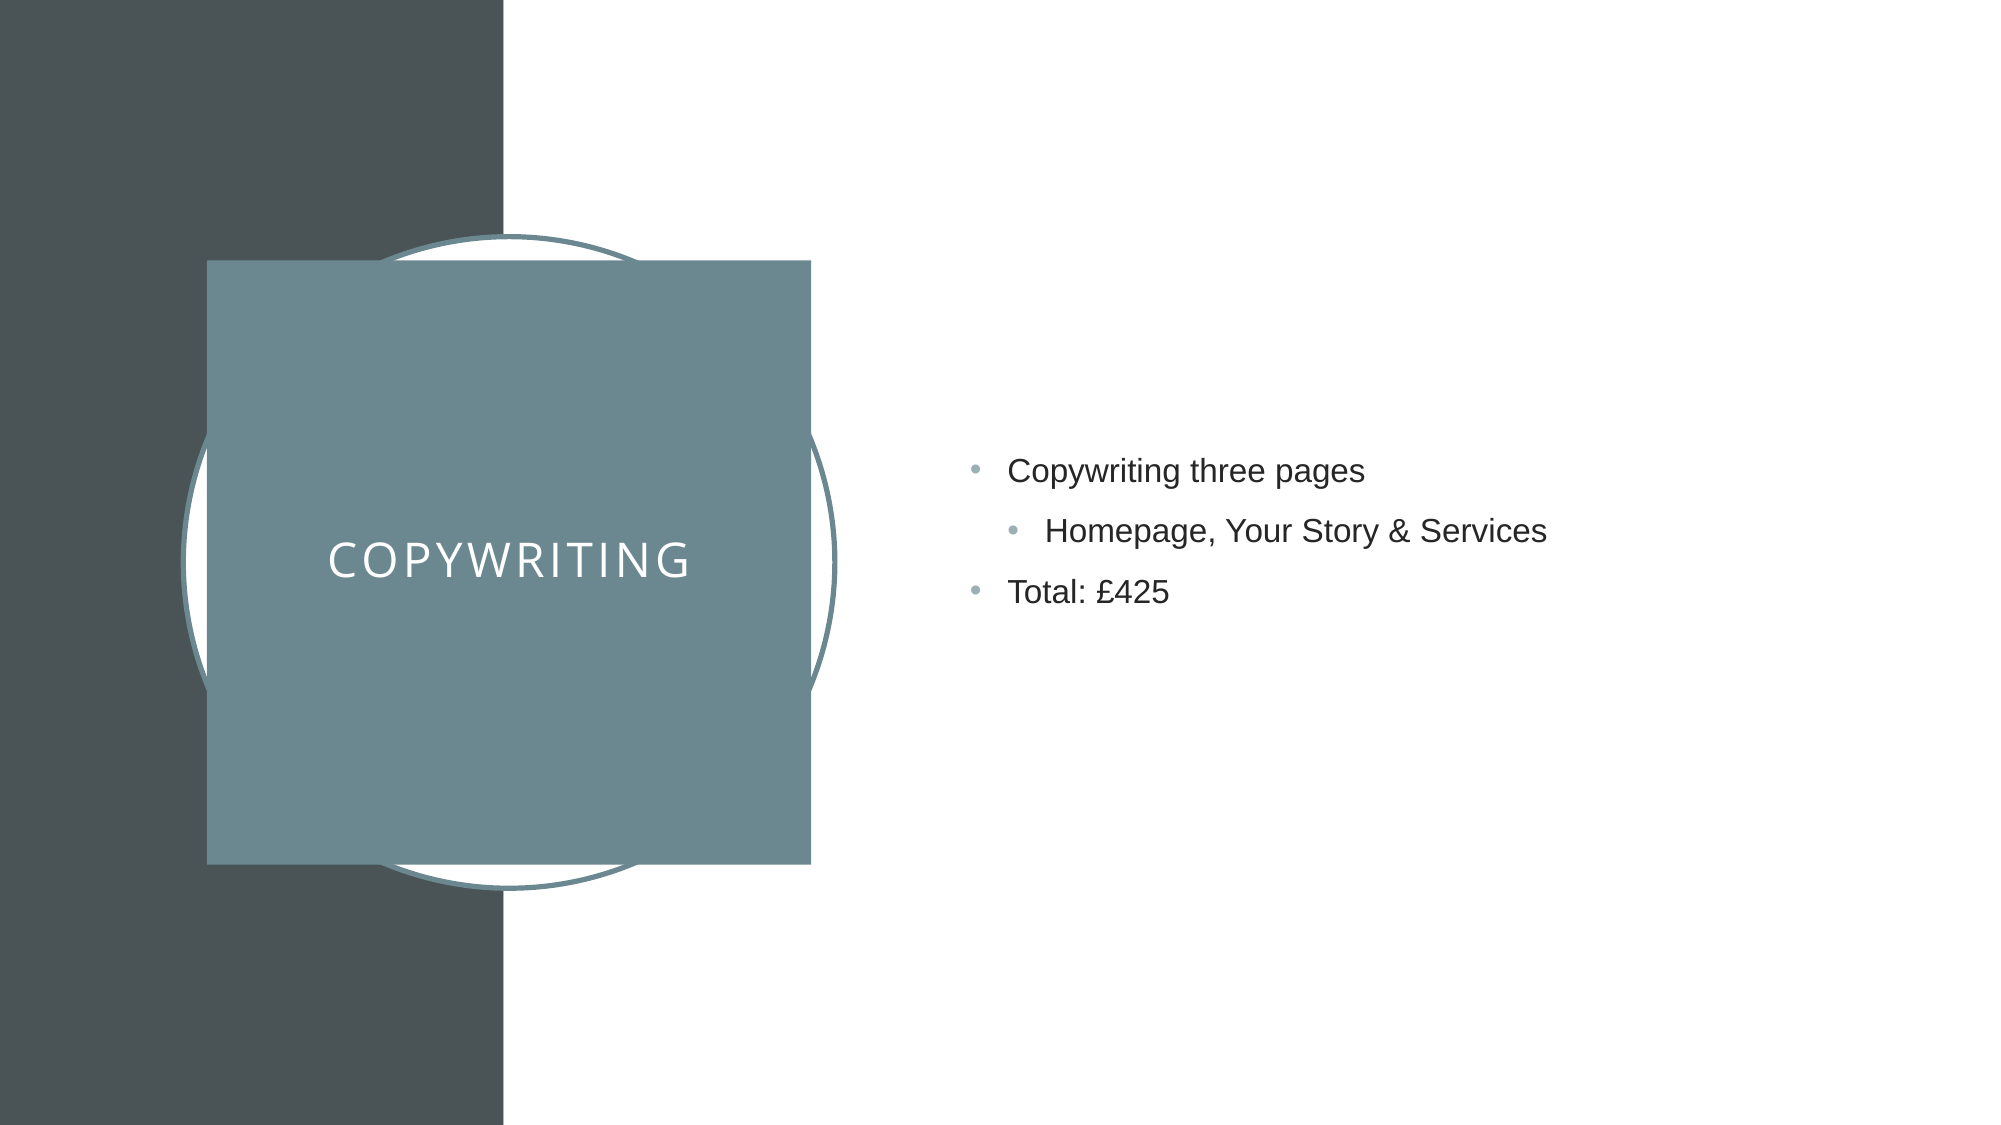

Copywriting three pages
Homepage, Your Story & Services
Total: £425

# copywriting